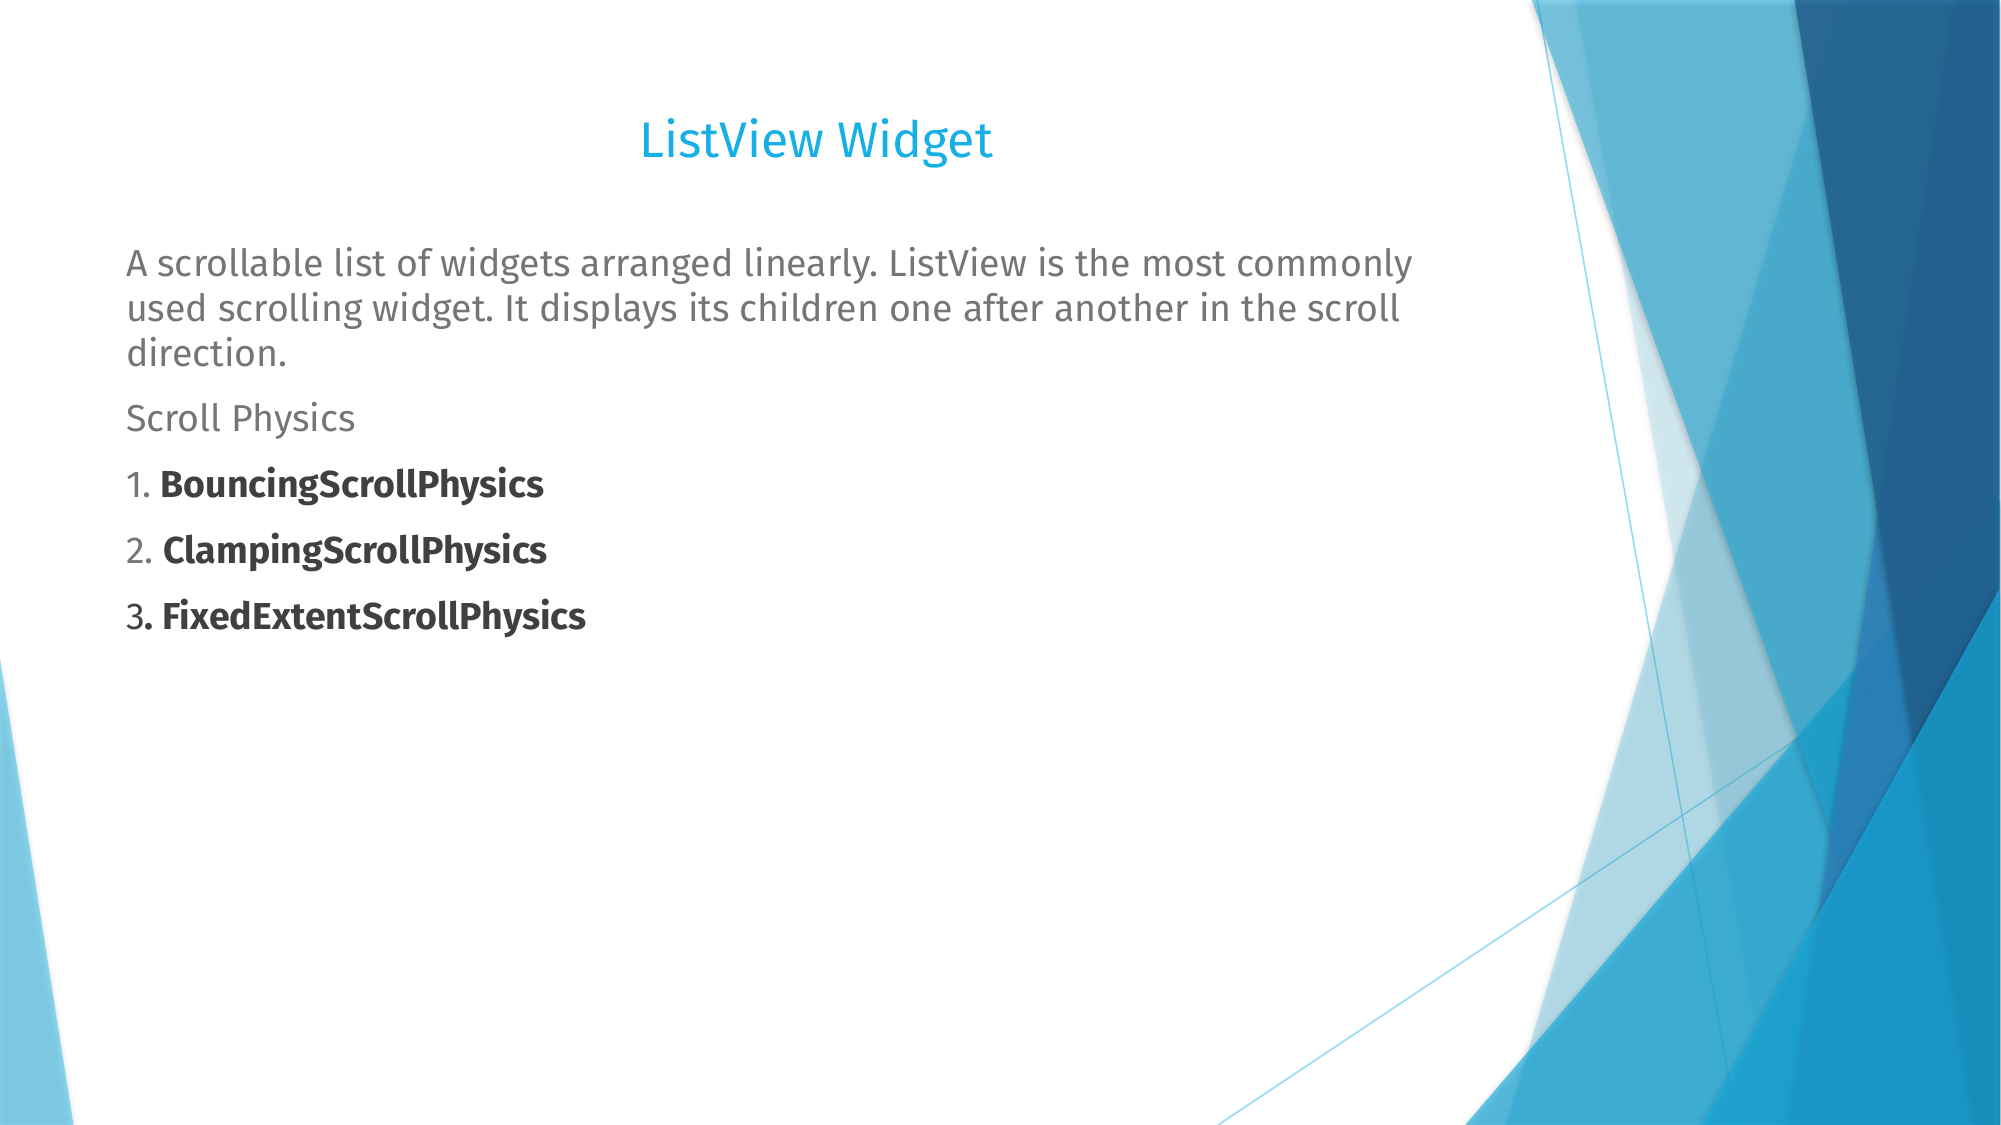

# ListView Widget
A scrollable list of widgets arranged linearly. ListView is the most commonly used scrolling widget. It displays its children one after another in the scroll direction.
Scroll Physics
1. BouncingScrollPhysics
2. ClampingScrollPhysics
3. FixedExtentScrollPhysics